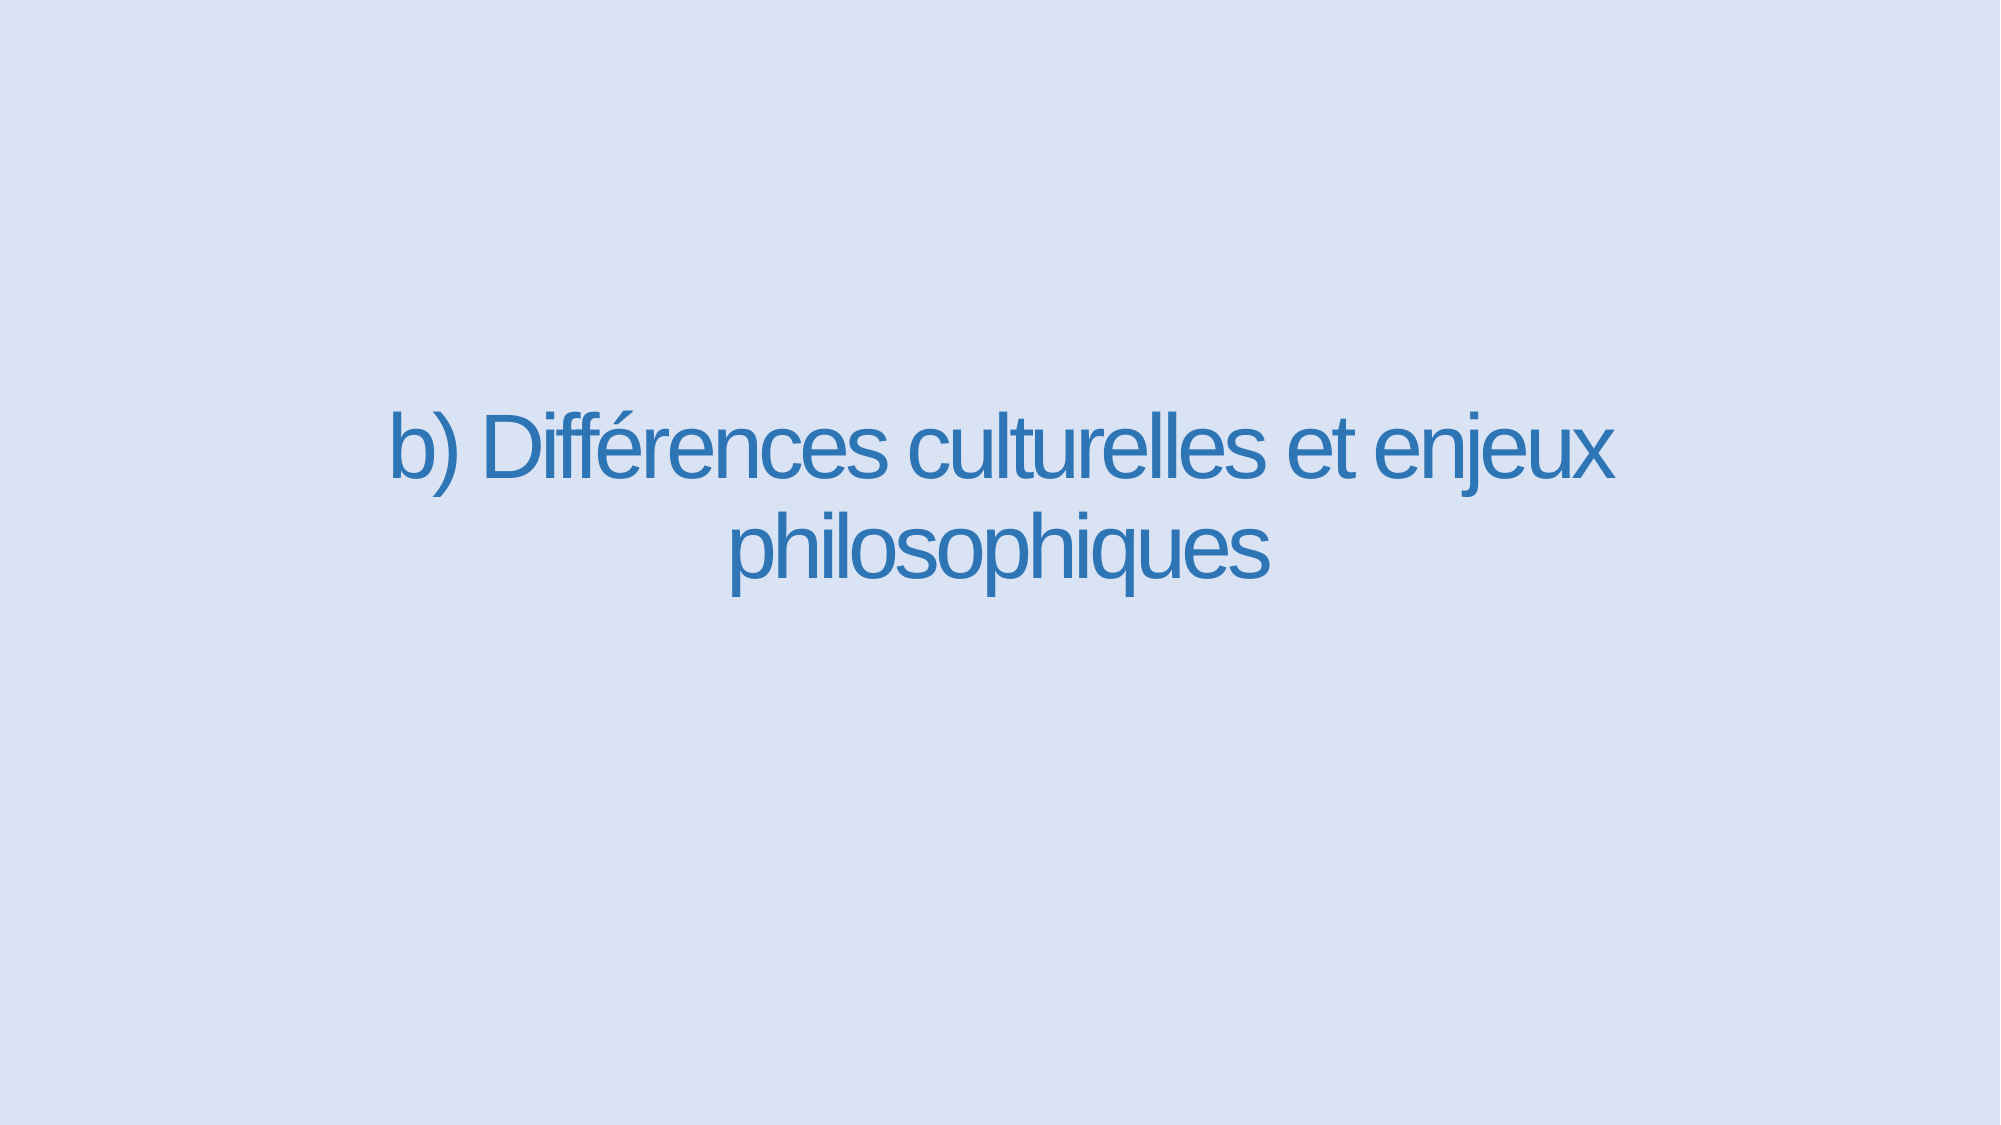

# b) Différences culturelles et enjeux philosophiques